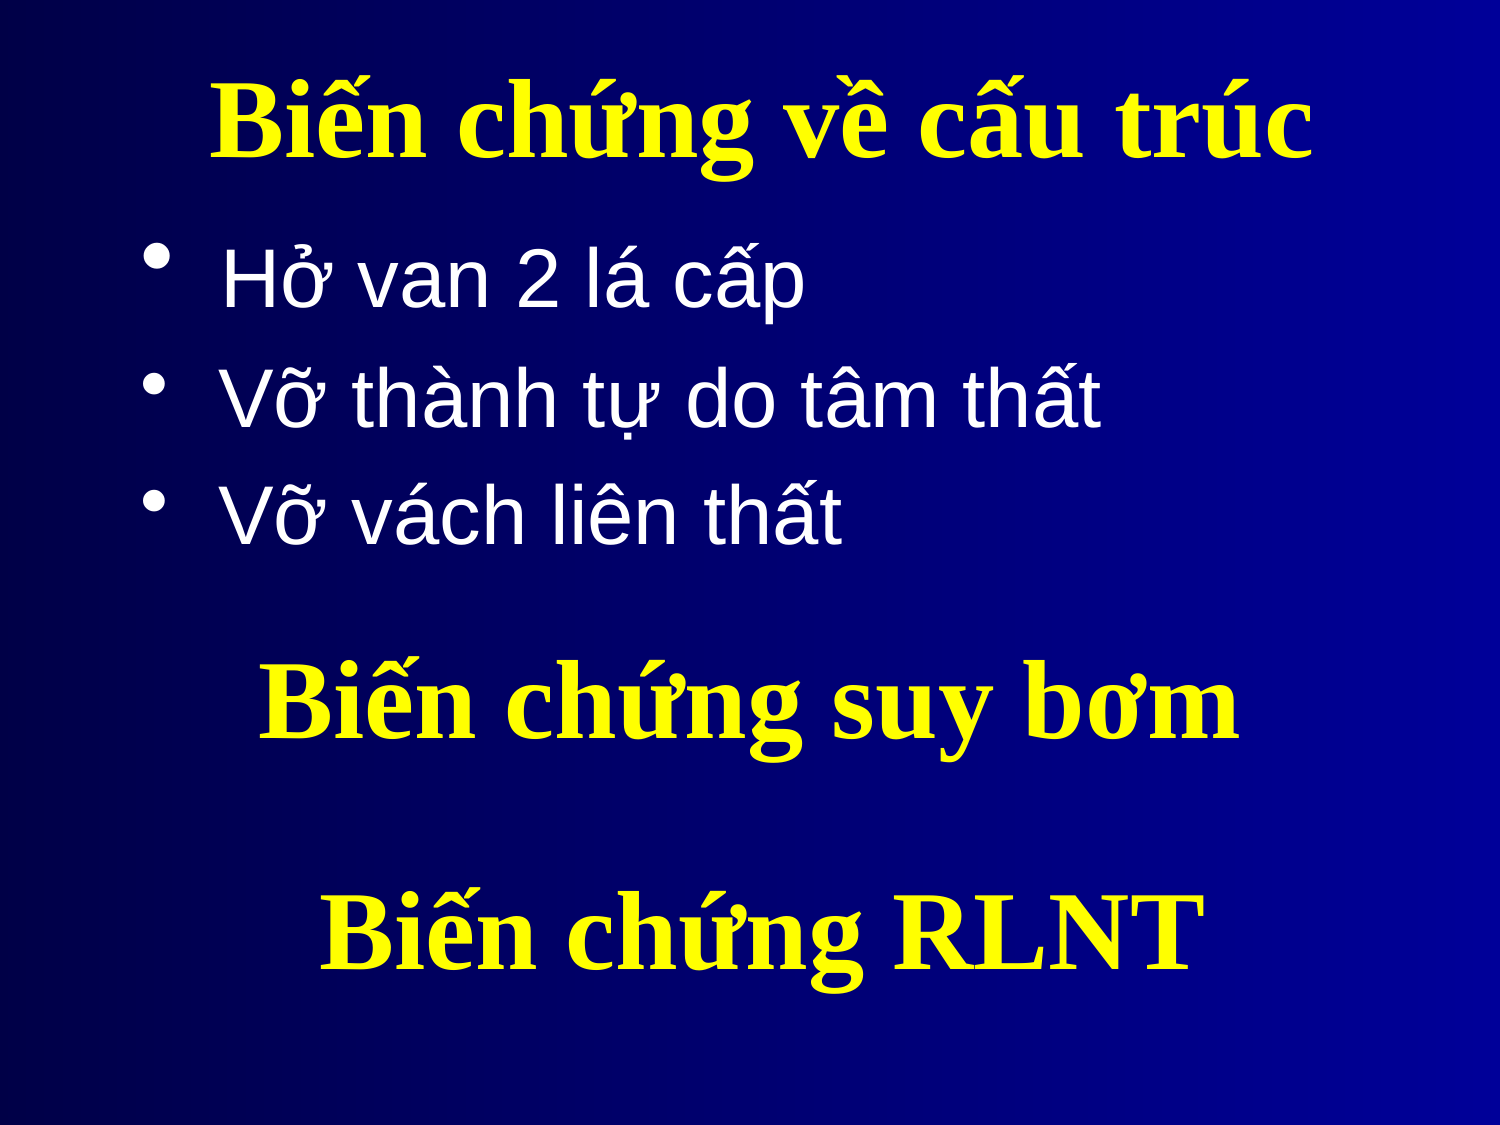

# Biến chứng về cấu trúc
 Hở van 2 lá cấp
 Vỡ thành tự do tâm thất
 Vỡ vách liên thất
Biến chứng suy bơm
Biến chứng RLNT